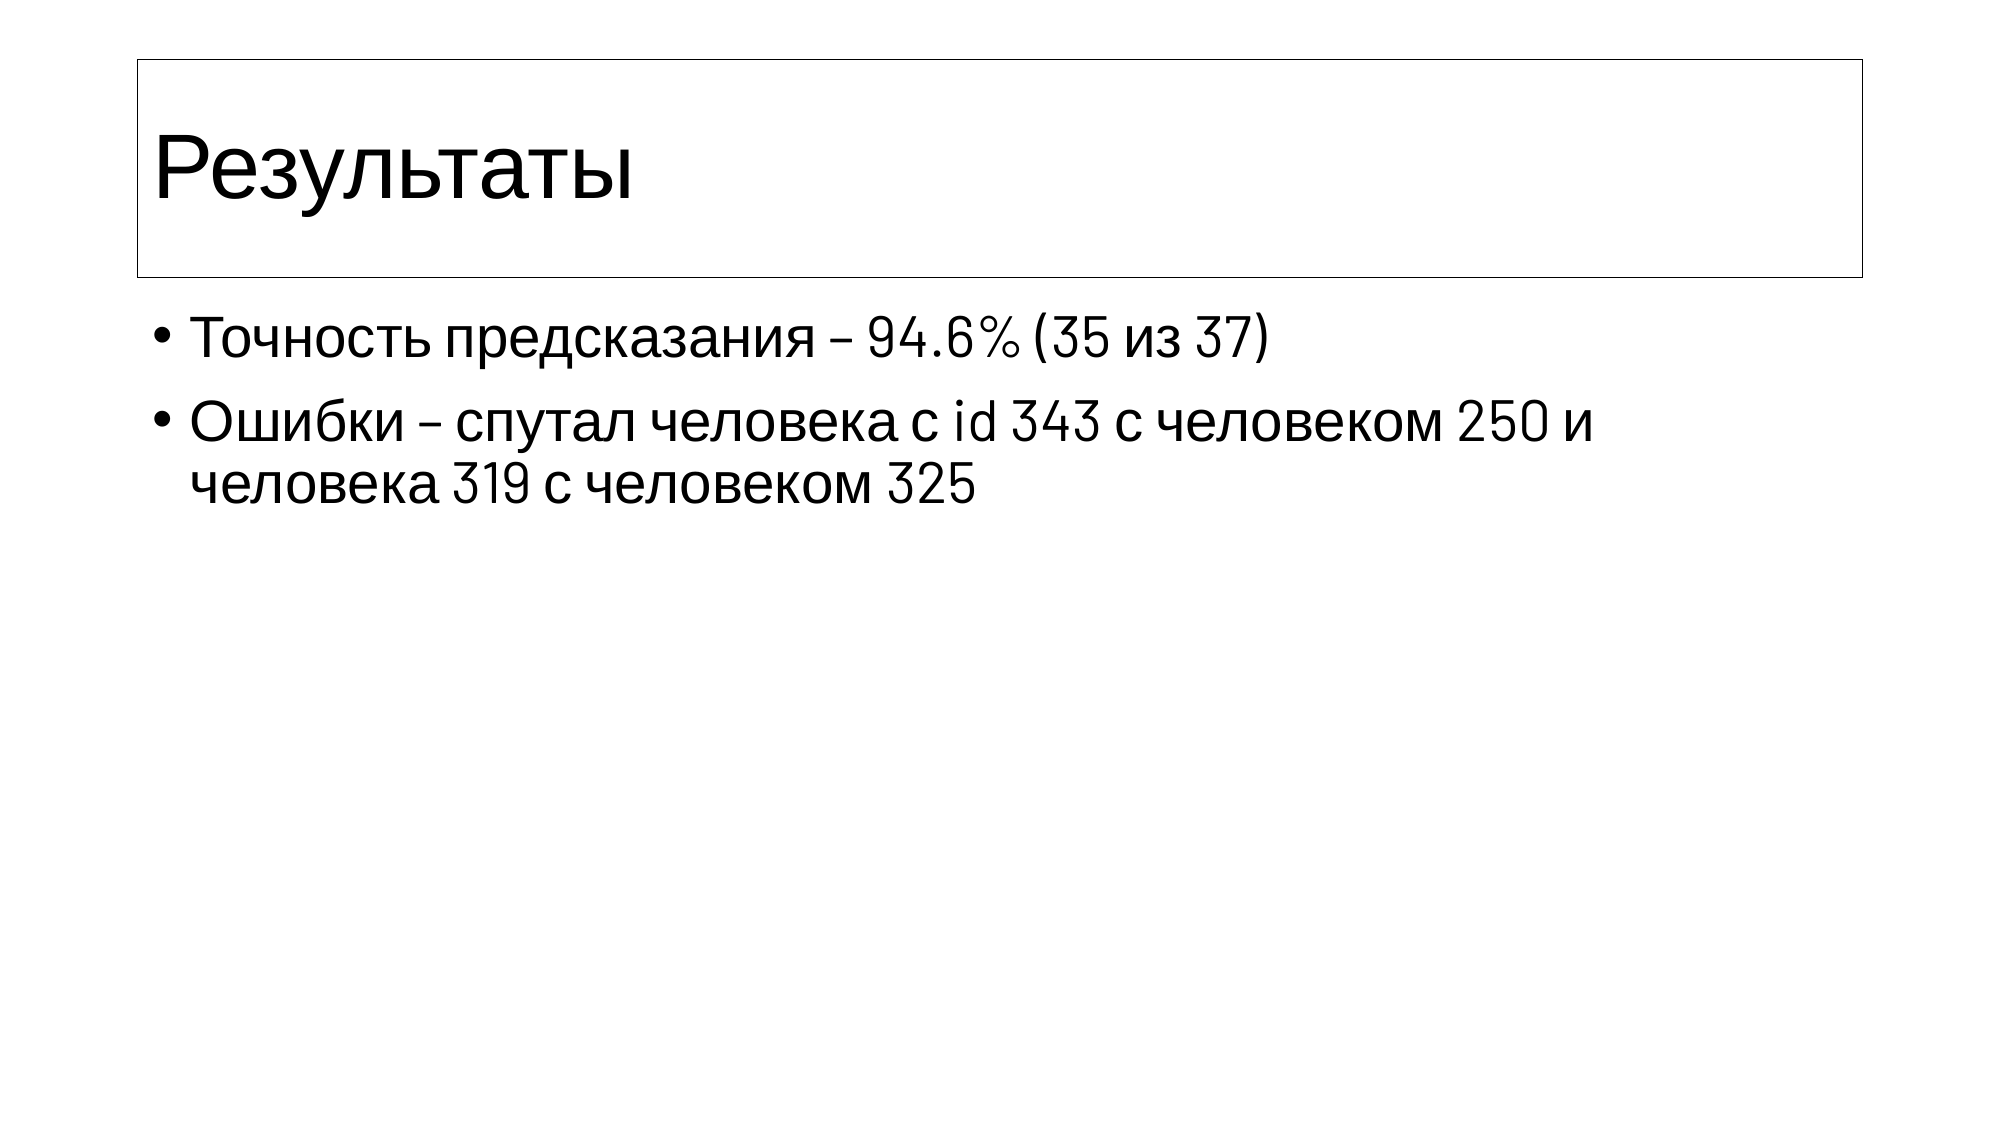

# Результаты
Точность предсказания – 94.6% (35 из 37)
Ошибки – спутал человека с id 343 с человеком 250 и человека 319 с человеком 325